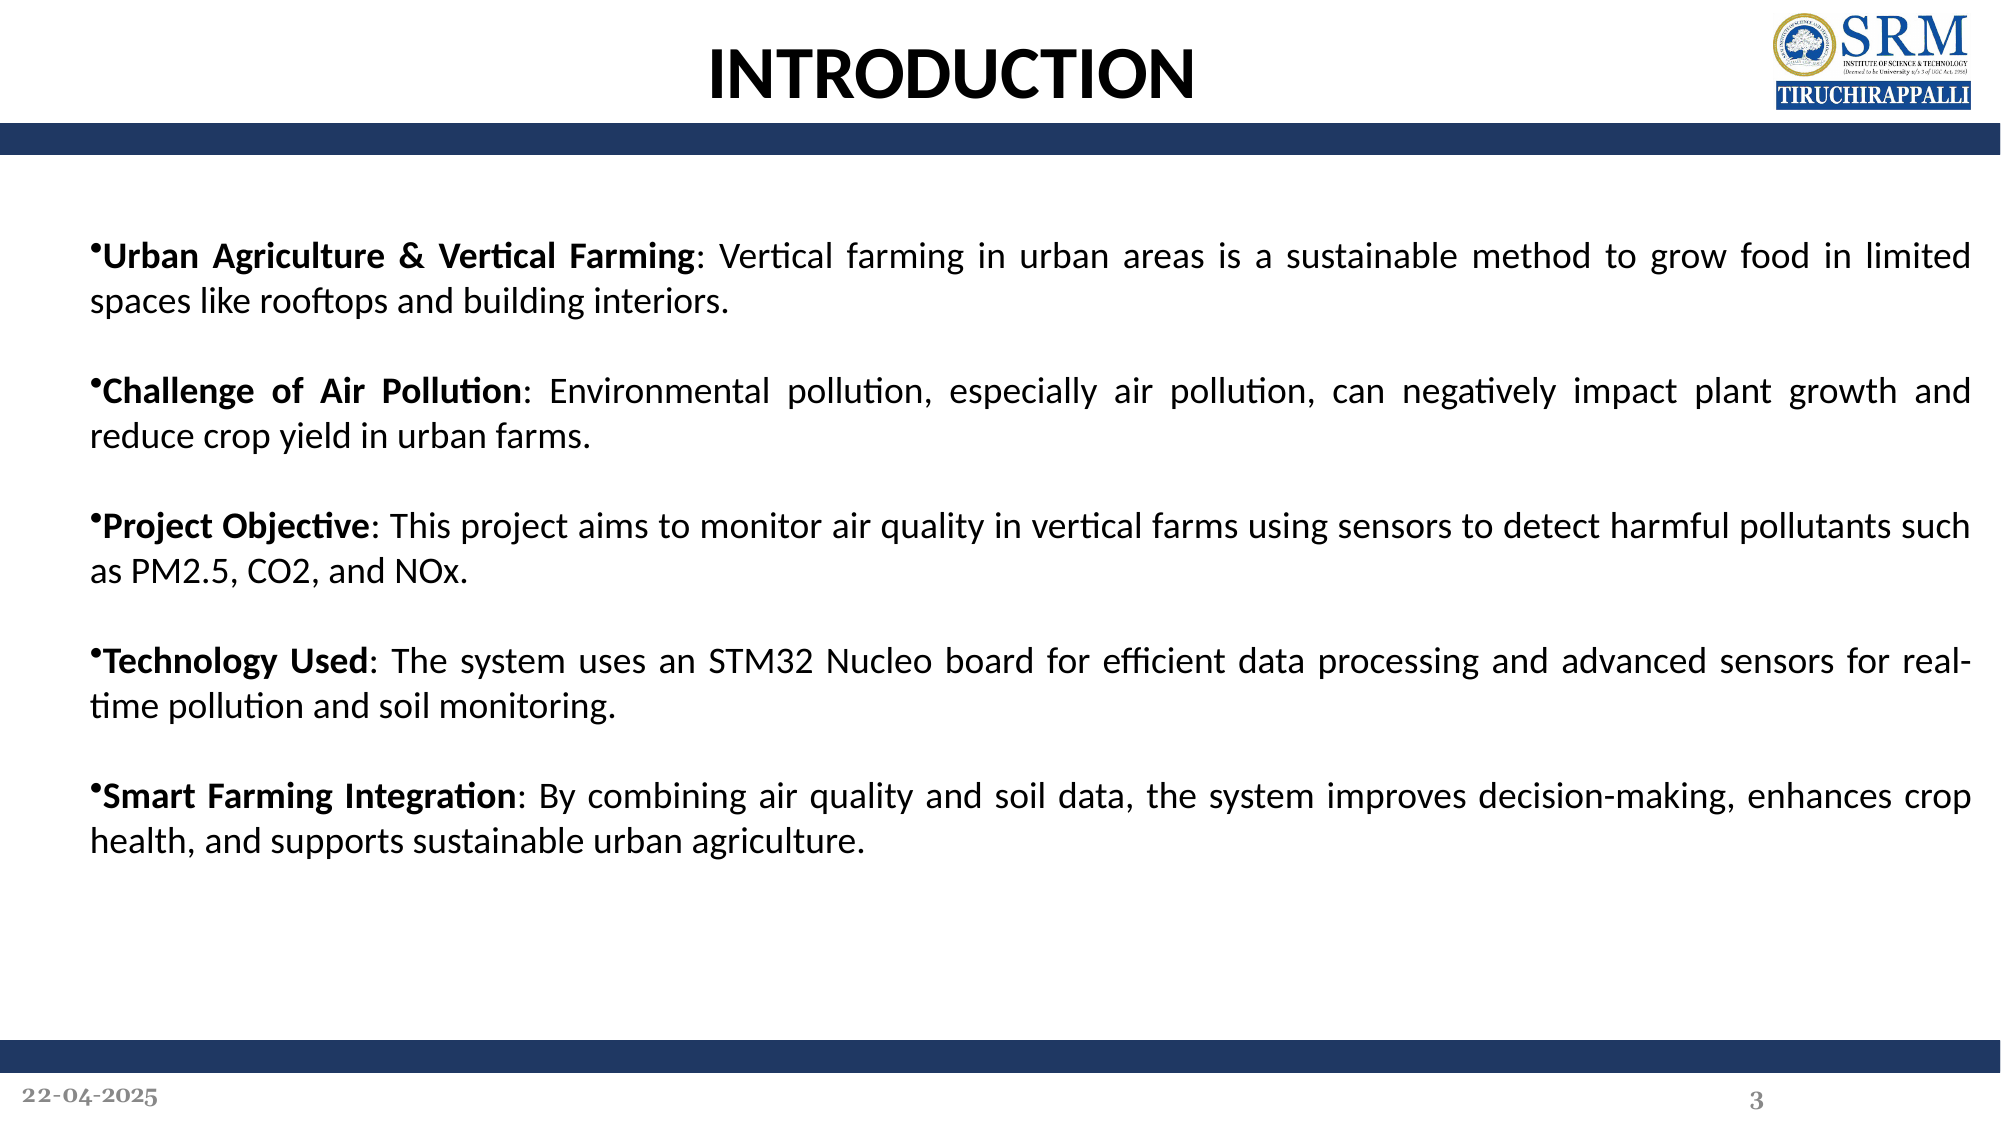

# INTRODUCTION
Urban Agriculture & Vertical Farming: Vertical farming in urban areas is a sustainable method to grow food in limited spaces like rooftops and building interiors.

Challenge of Air Pollution: Environmental pollution, especially air pollution, can negatively impact plant growth and reduce crop yield in urban farms.

Project Objective: This project aims to monitor air quality in vertical farms using sensors to detect harmful pollutants such as PM2.5, CO2, and NOx.

Technology Used: The system uses an STM32 Nucleo board for efficient data processing and advanced sensors for real-time pollution and soil monitoring.

Smart Farming Integration: By combining air quality and soil data, the system improves decision-making, enhances crop health, and supports sustainable urban agriculture.
22-04-2025
3